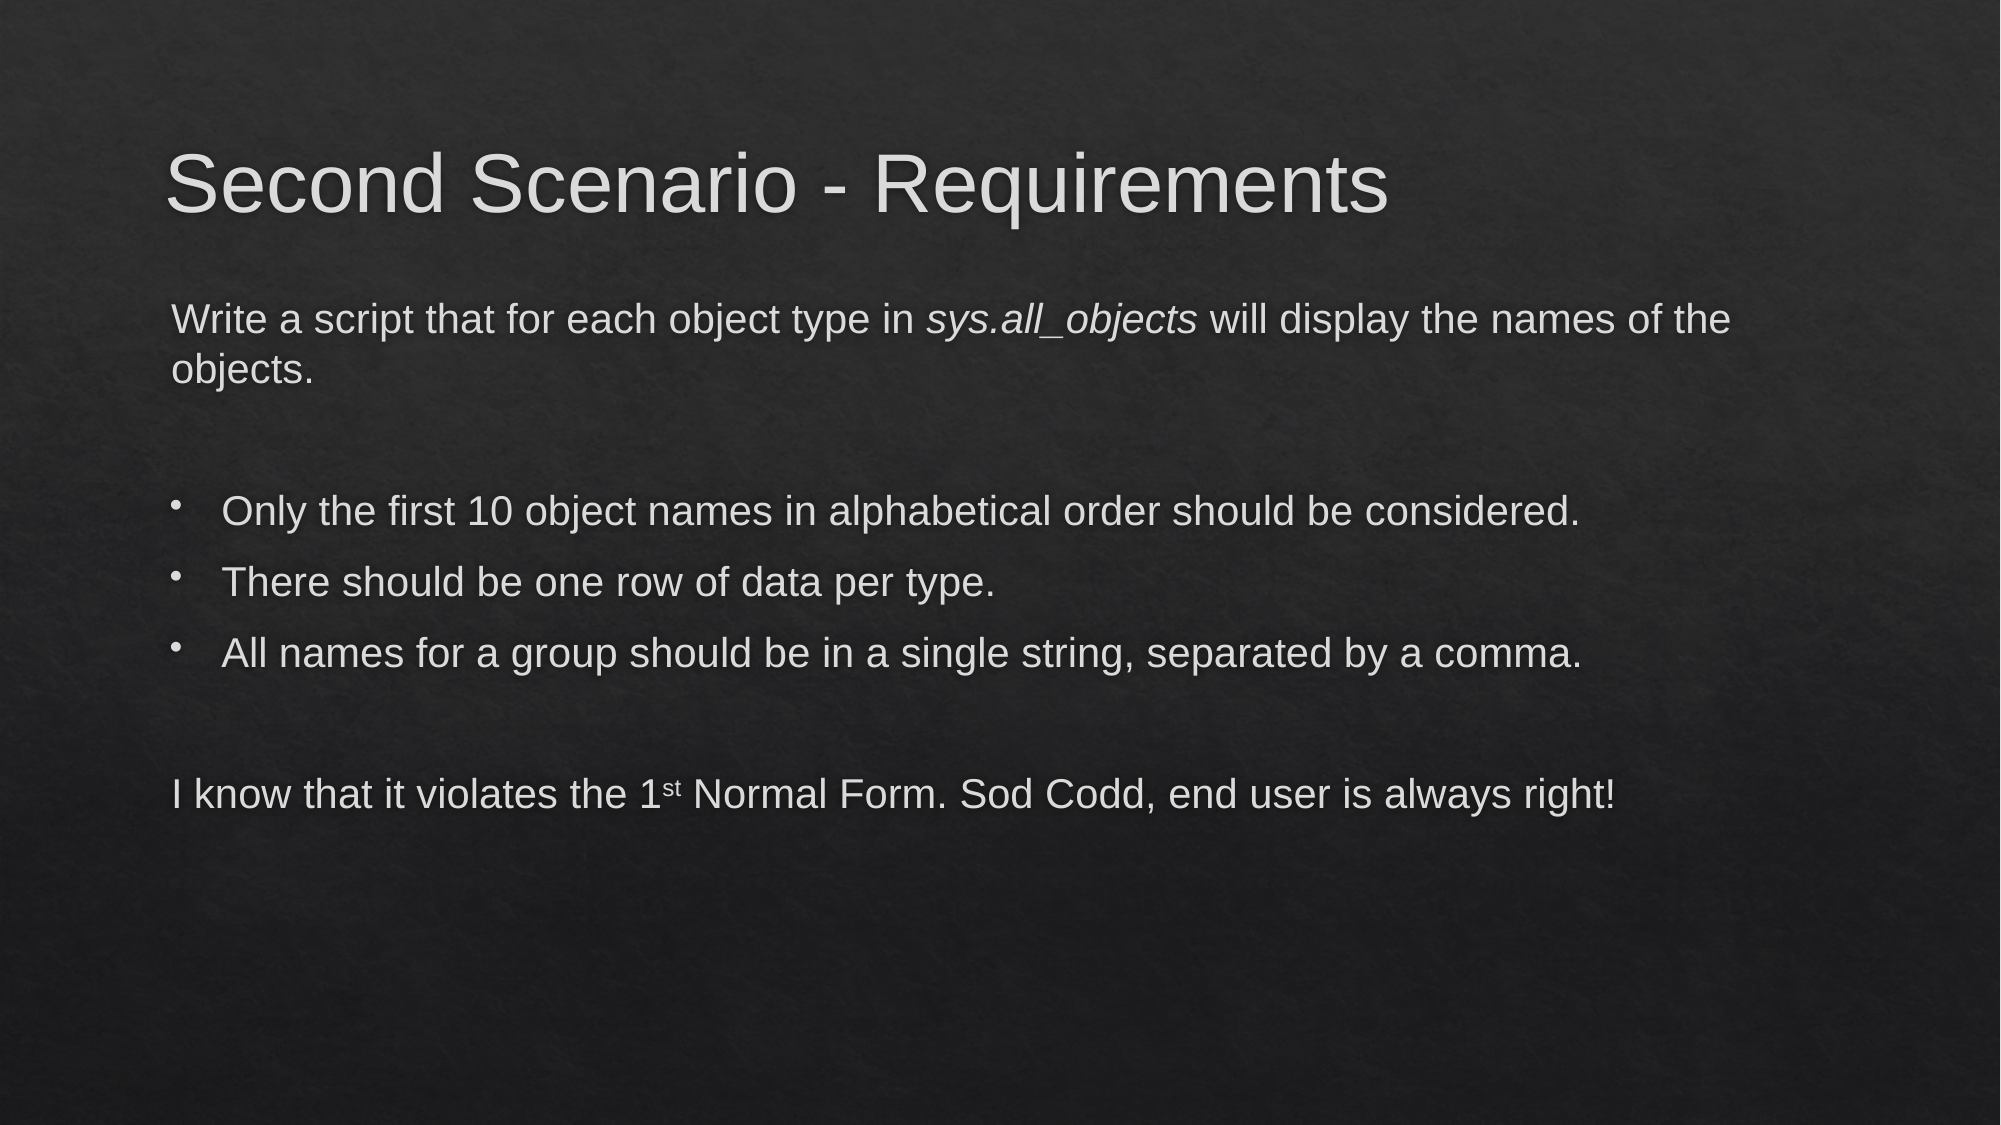

# Second Scenario - Requirements
Write a script that for each object type in sys.all_objects will display the names of the objects.

Only the first 10 object names in alphabetical order should be considered.
There should be one row of data per type.
All names for a group should be in a single string, separated by a comma.

I know that it violates the 1st Normal Form. Sod Codd, end user is always right!